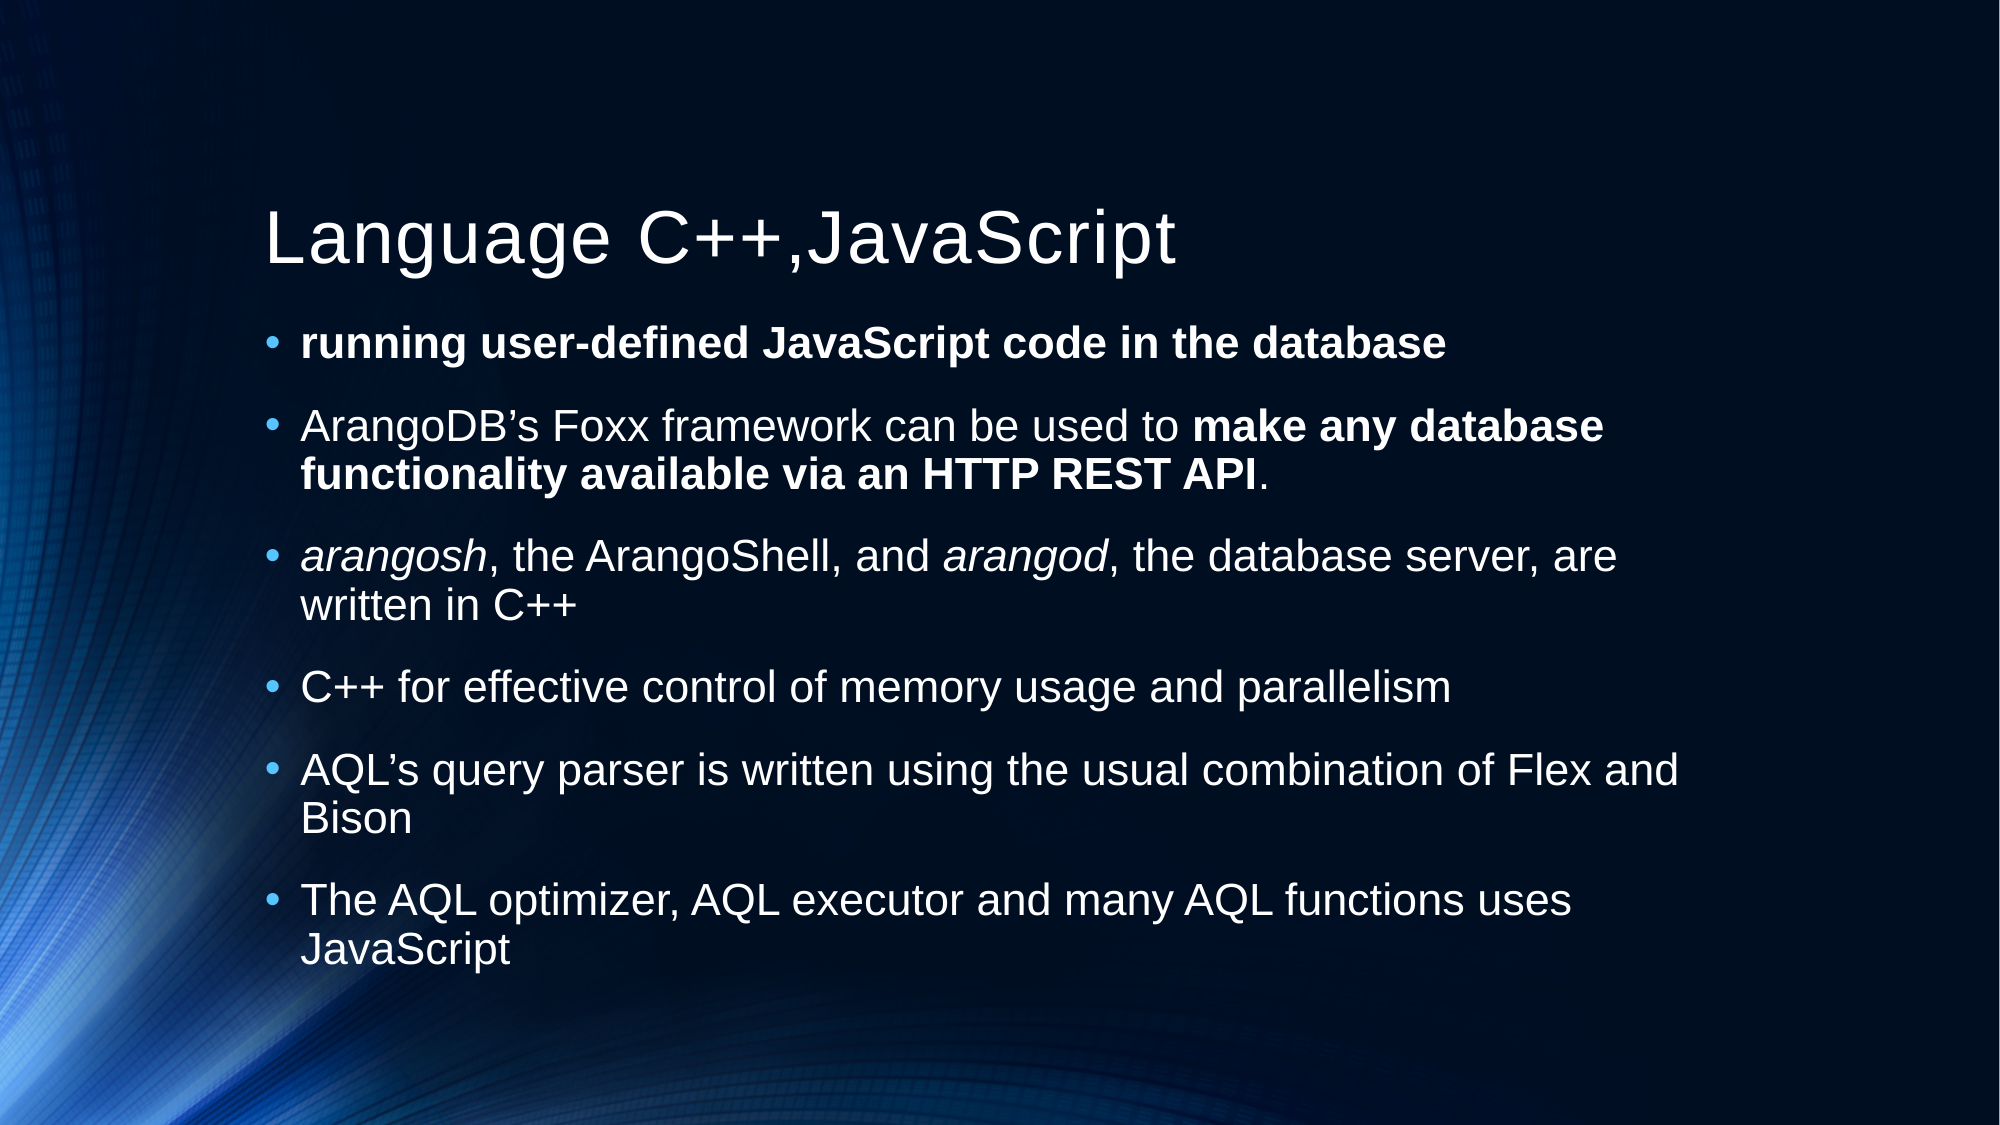

# Language C++,JavaScript
running user-defined JavaScript code in the database
ArangoDB’s Foxx framework can be used to make any database functionality available via an HTTP REST API.
arangosh, the ArangoShell, and arangod, the database server, are written in C++
C++ for effective control of memory usage and parallelism
AQL’s query parser is written using the usual combination of Flex and Bison
The AQL optimizer, AQL executor and many AQL functions uses JavaScript